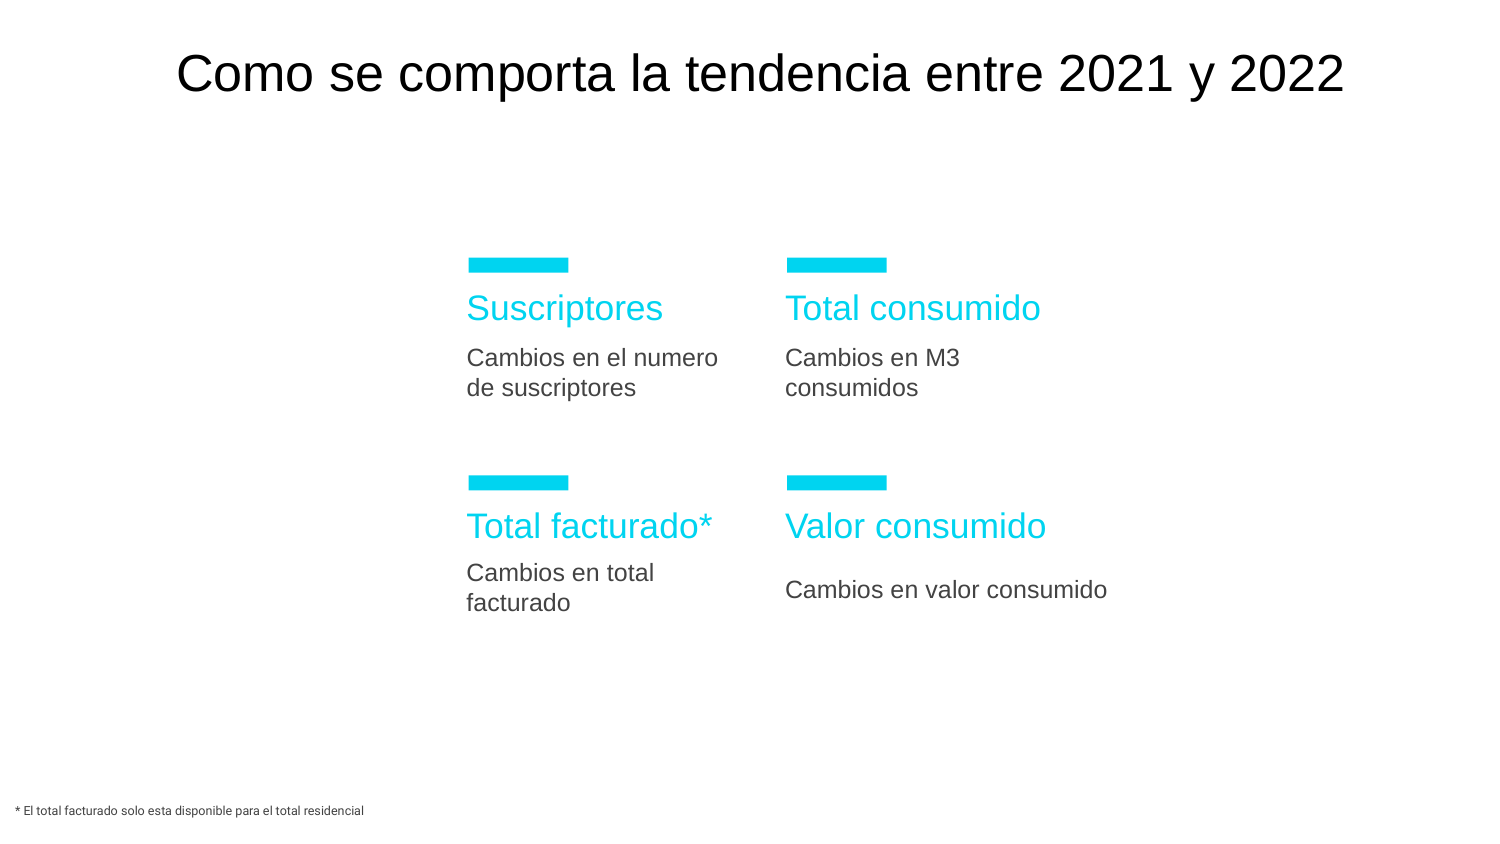

# Como se comporta la tendencia entre 2021 y 2022

Suscriptores
Cambios en el numero de suscriptores

Total consumido
Cambios en M3 consumidos

Total facturado*

Valor consumido
Cambios en valor consumido
Cambios en total facturado
* El total facturado solo esta disponible para el total residencial